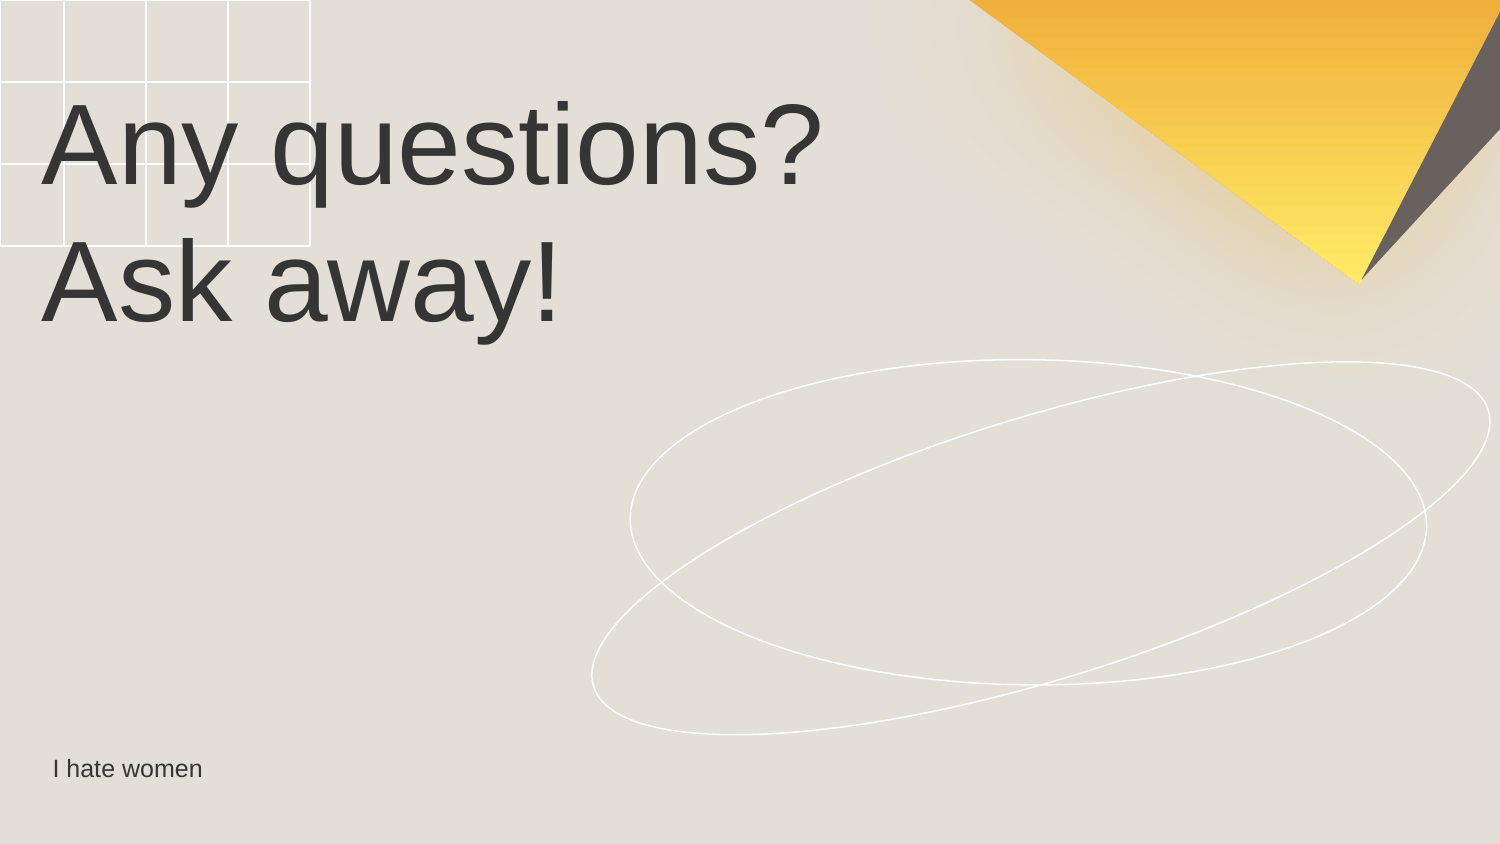

# Any questions?
Ask away!
I hate women